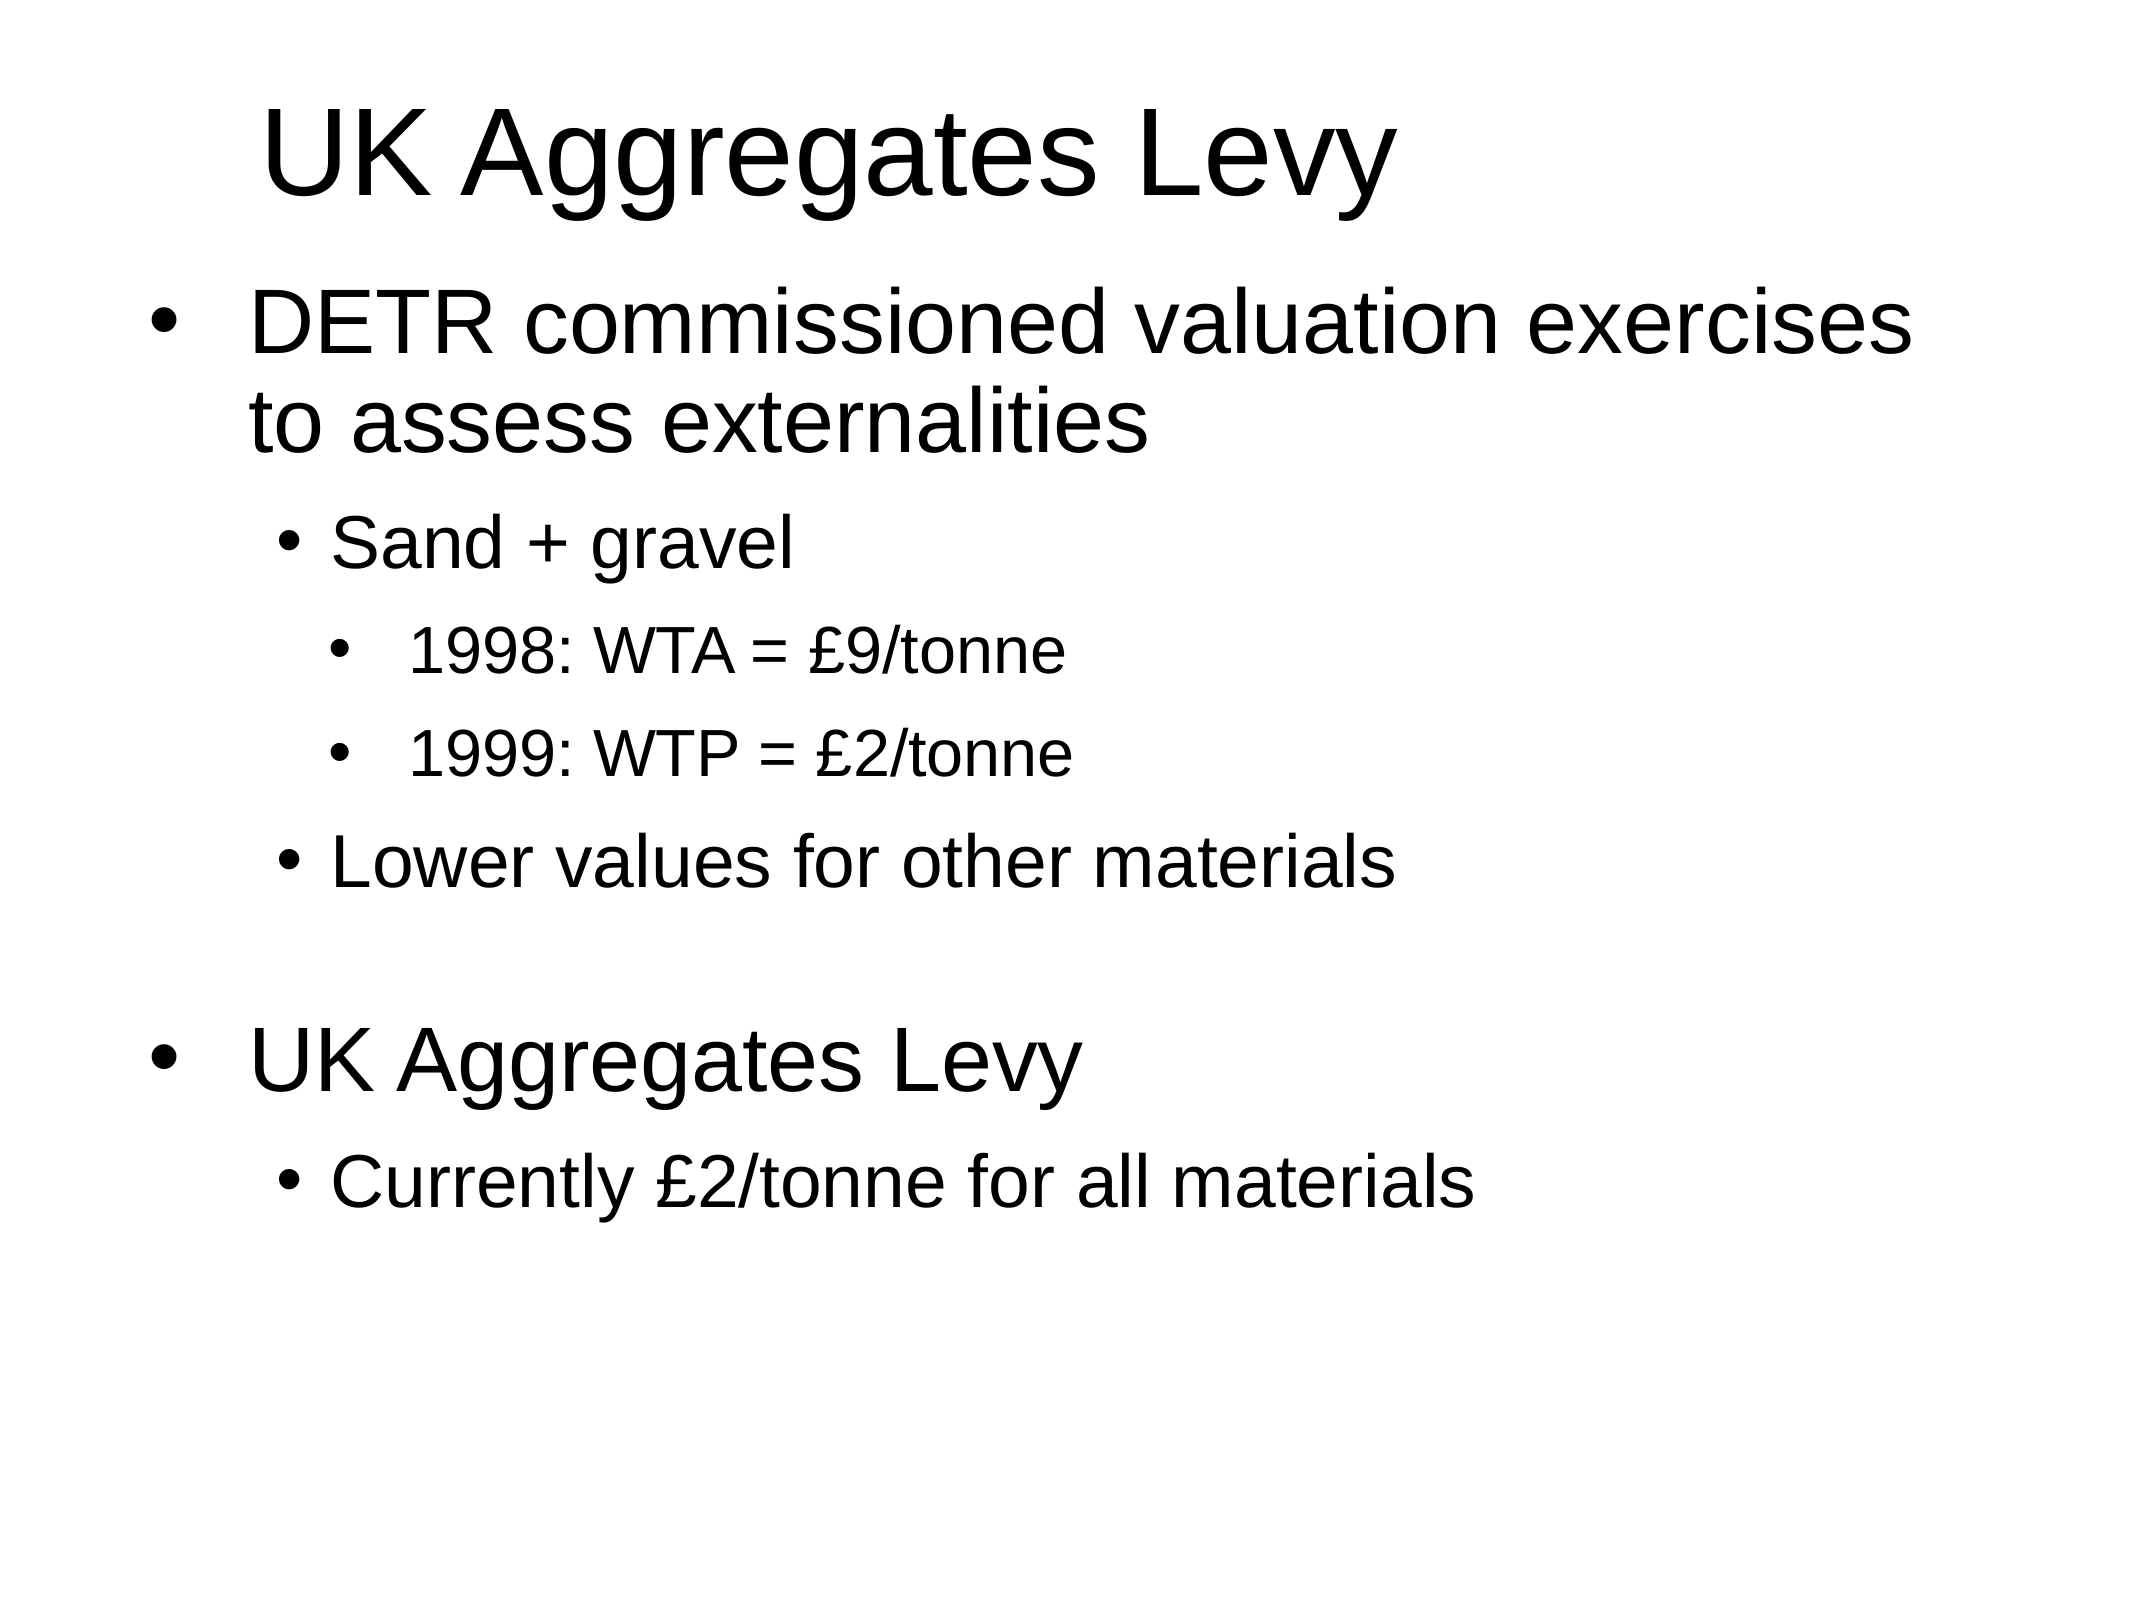

# UK Aggregates Levy
DETR commissioned valuation exercises to assess externalities
Sand + gravel
1998: WTA = £9/tonne
1999: WTP = £2/tonne
Lower values for other materials
UK Aggregates Levy
Currently £2/tonne for all materials